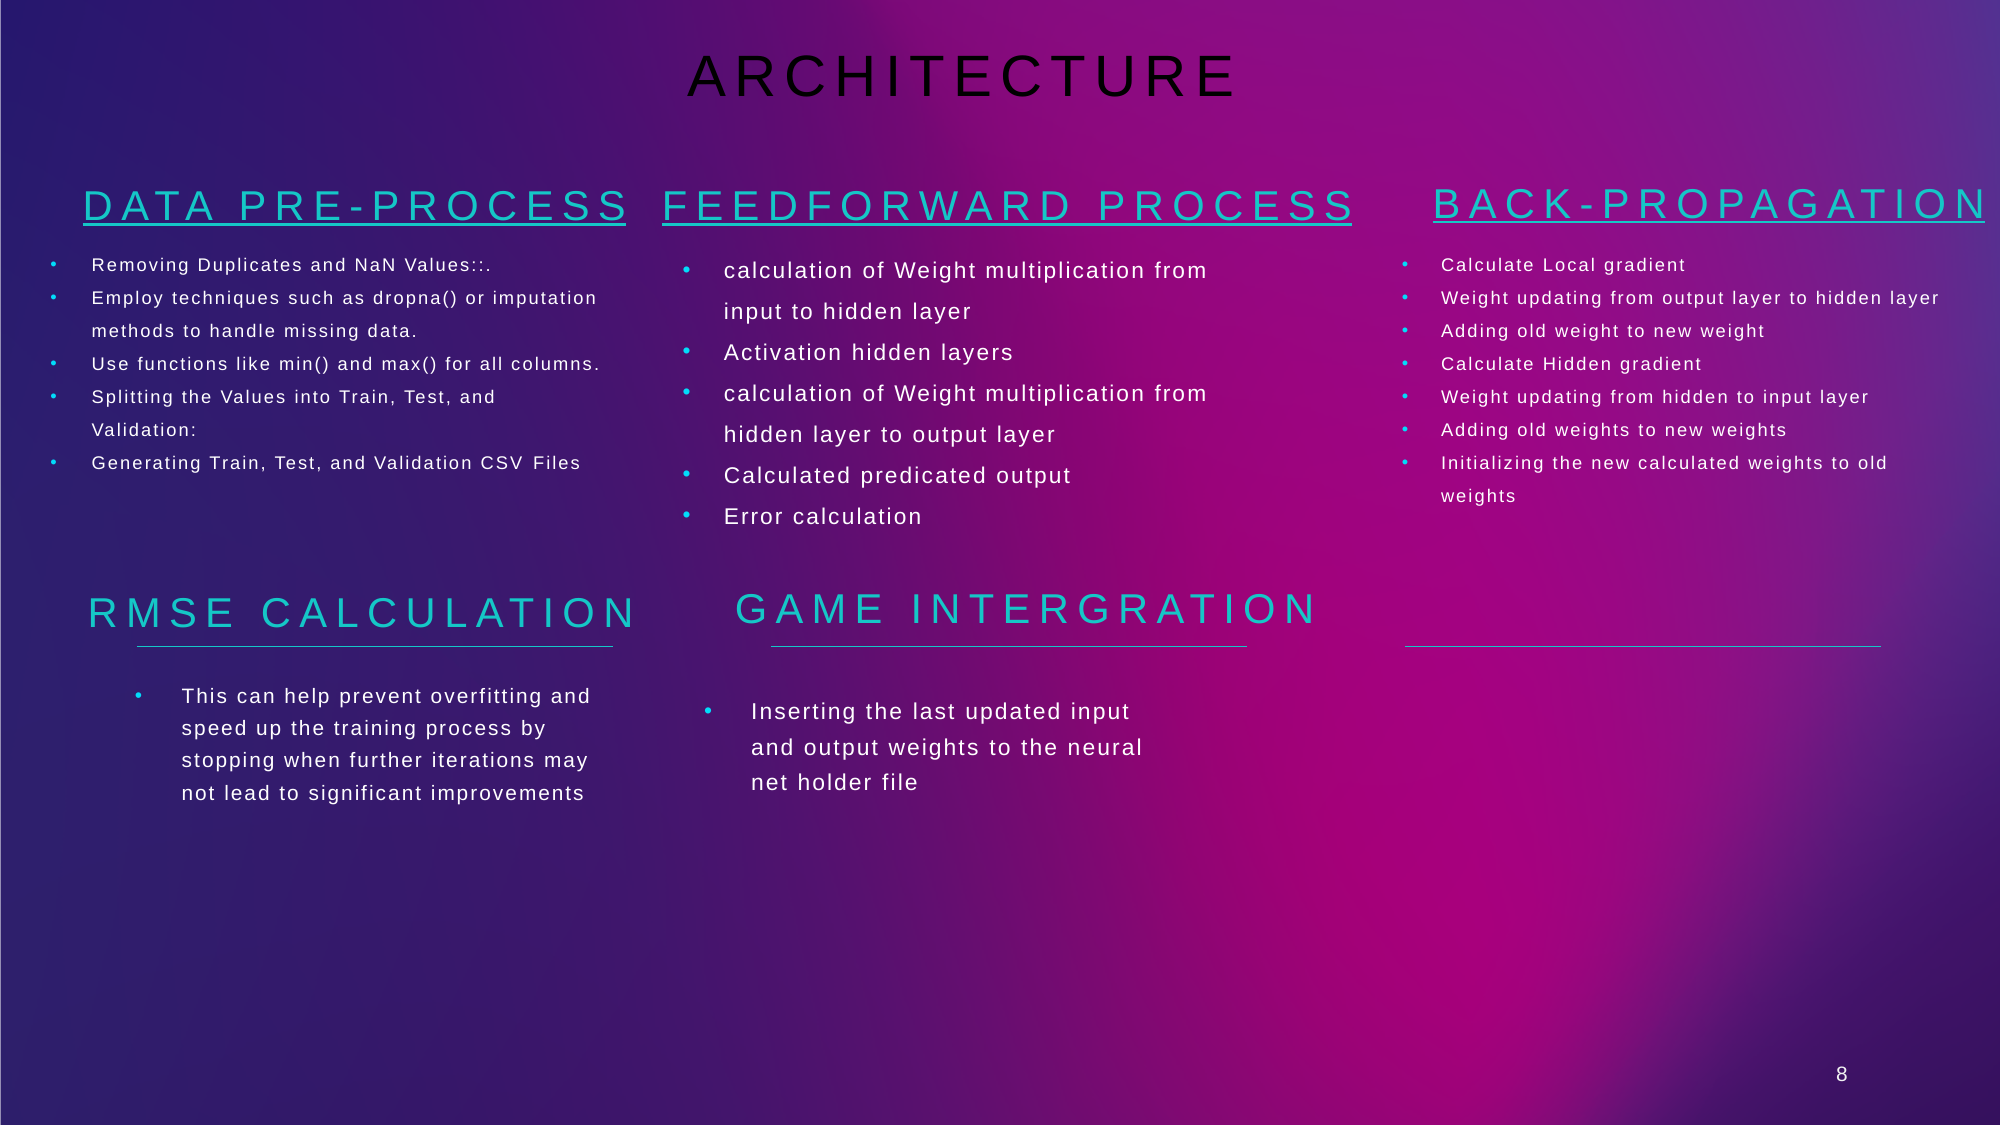

# ARCHITECTURE
Back-Propagation
Data Pre-process
Feedforward Process
Removing Duplicates and NaN Values::.
Employ techniques such as dropna() or imputation methods to handle missing data.
Use functions like min() and max() for all columns.
Splitting the Values into Train, Test, and Validation:
Generating Train, Test, and Validation CSV Files

​
calculation of Weight multiplication from input to hidden layer
Activation hidden layers
calculation of Weight multiplication from hidden layer to output layer
Calculated predicated output
Error calculation
​
Calculate Local gradient
Weight updating from output layer to hidden layer
Adding old weight to new weight
Calculate Hidden gradient
Weight updating from hidden to input layer
Adding old weights to new weights
Initializing the new calculated weights to old weights
​
​
GAME INTERGRATION
RMSE calculation
This can help prevent overfitting and speed up the training process by stopping when further iterations may not lead to significant improvements
Inserting the last updated input and output weights to the neural net holder file ​
8